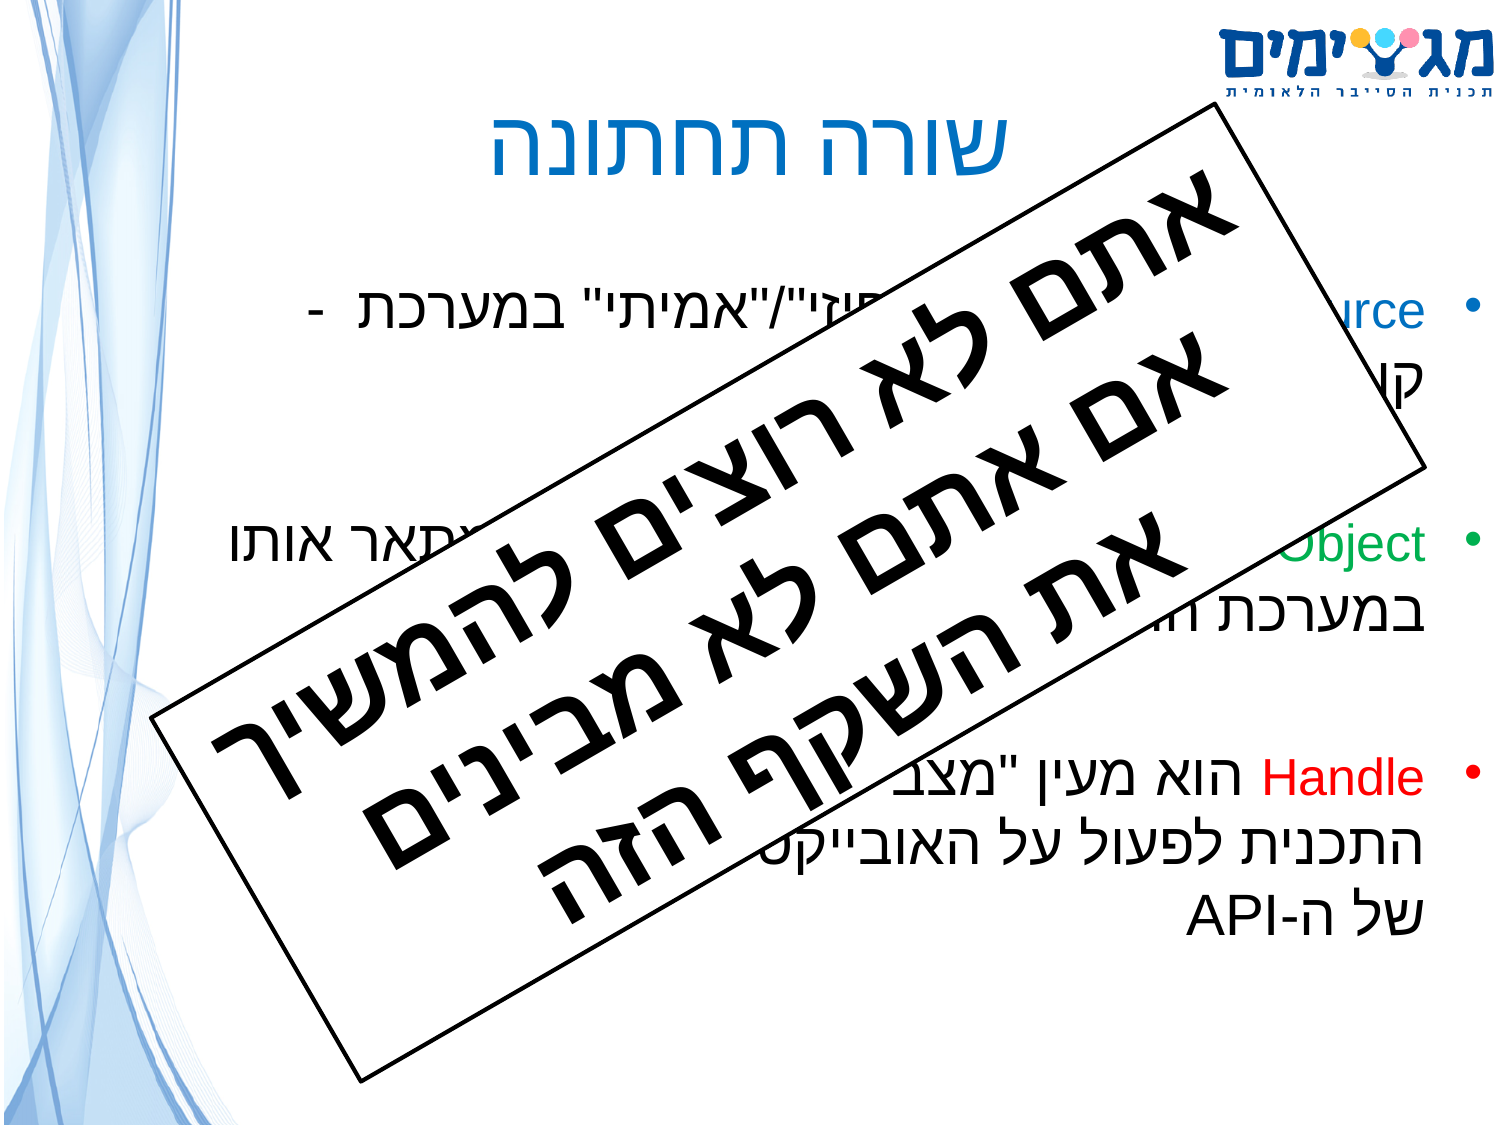

# שורה תחתונה
Resource הוא משאב "פיזי"/"אמיתי" במערכת  - קובץ, תהליך, חלון

Object הוא מבנה הנתונים (ה-struct) שמתאר אותו במערכת ההפעלה

Handle הוא מעין "מצביע" לאובייקט דרכו יכולה התכנית לפעול על האובייקט ע"י קריאה לפונקציות של ה-API
אתם לא רוצים להמשיך
אם אתם לא מבינים
את השקף הזה